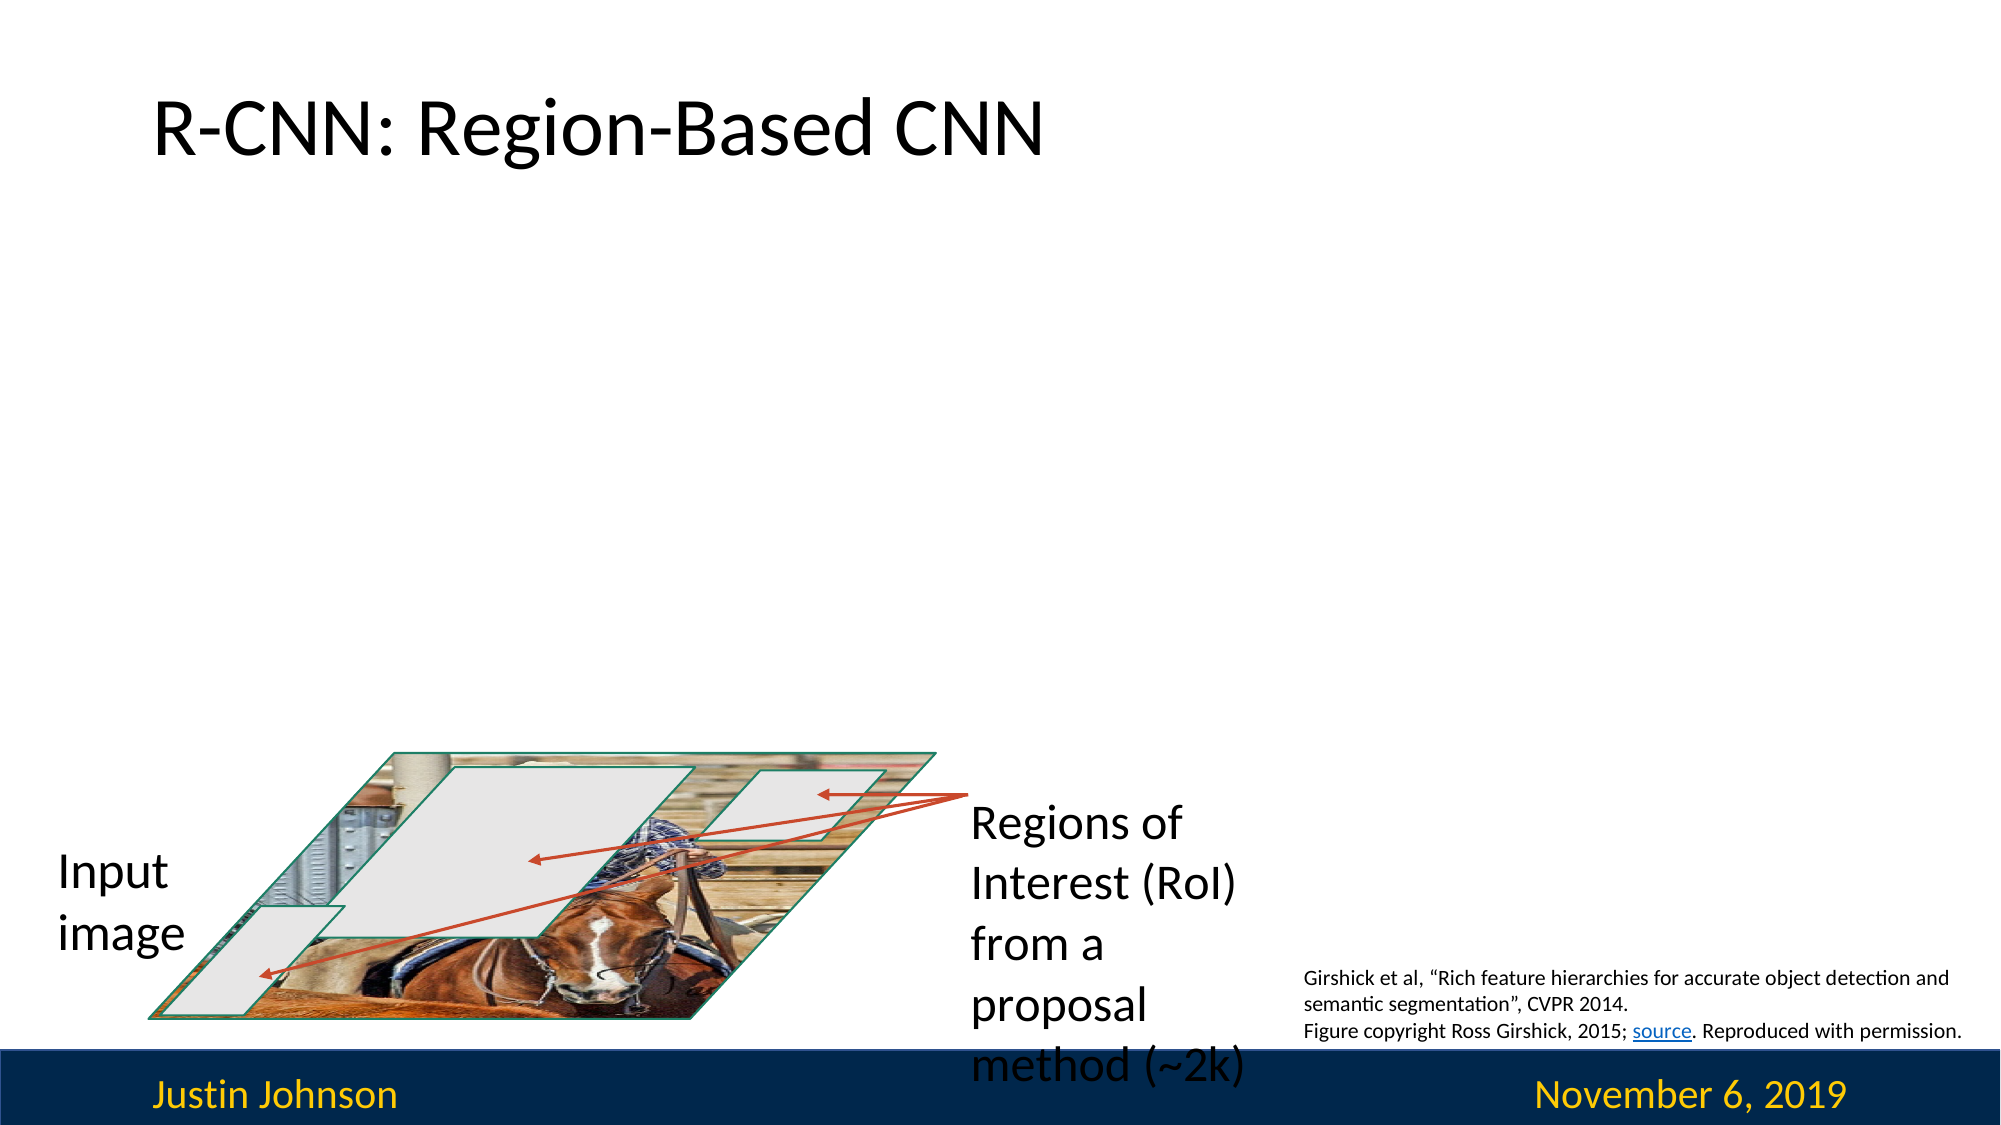

# R-CNN: Region-Based CNN

Regions of Interest (RoI) from a proposal method (~2k)
Lecture 15 - 27

Input image

Girshick et al, “Rich feature hierarchies for accurate object detection and semantic segmentation”, CVPR 2014.
Figure copyright Ross Girshick, 2015; source. Reproduced with permission.
Justin Johnson
November 6, 2019